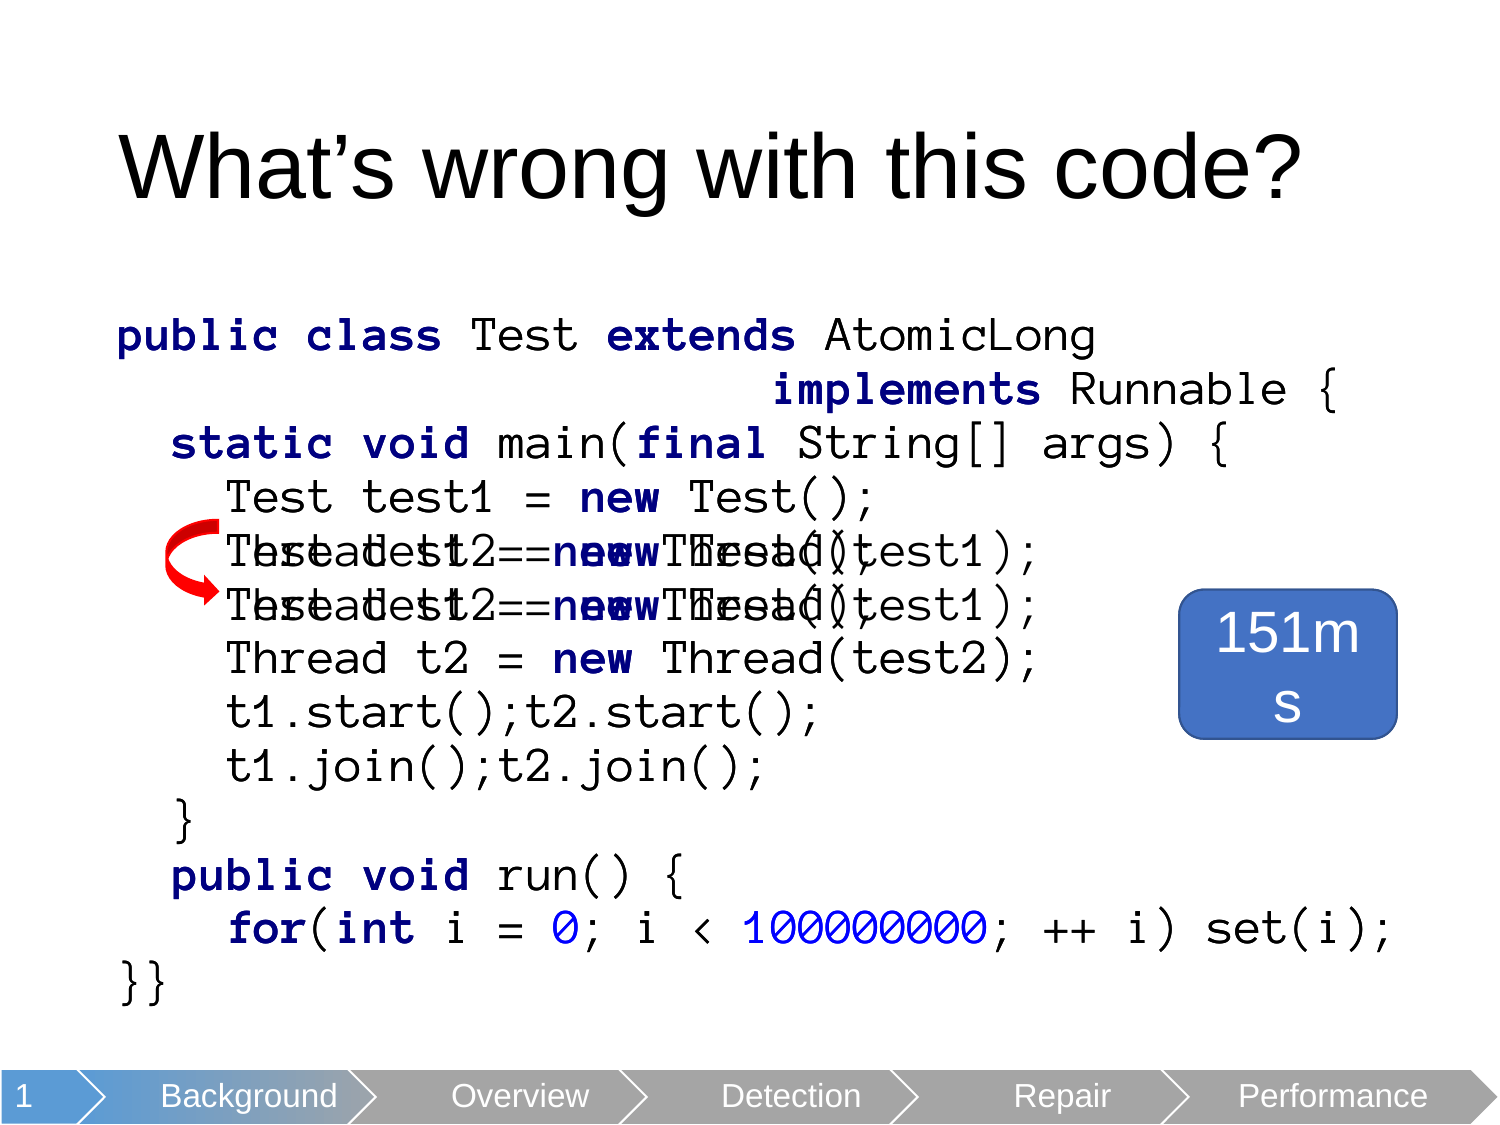

# What’s wrong with this code?
public class Test extends AtomicLong
                        implements Runnable {
  static void main(final String[] args) {
    Test test1 = new Test();
    Test test2 = new Test();
    Thread t1 = new Thread(test1);
    Thread t2 = new Thread(test2);
    t1.start();t2.start();
    t1.join();t2.join();
  }
  public void run() {
    for(int i = 0; i < 100000000; ++ i) set(i);
}}
public class Test extends AtomicLong
                        implements Runnable {
  static void main(final String[] args) {
    Test test1 = new Test();
    Thread t1 = new Thread(test1);
    Test test2 = new Test();
    Thread t2 = new Thread(test2);
    t1.start();t2.start();
    t1.join();t2.join();
  }
  public void run() {
    for(int i = 0; i < 100000000; ++ i) set(i);
}}

313ms
151ms
1
Background
Overview
Detection
Repair
Performance